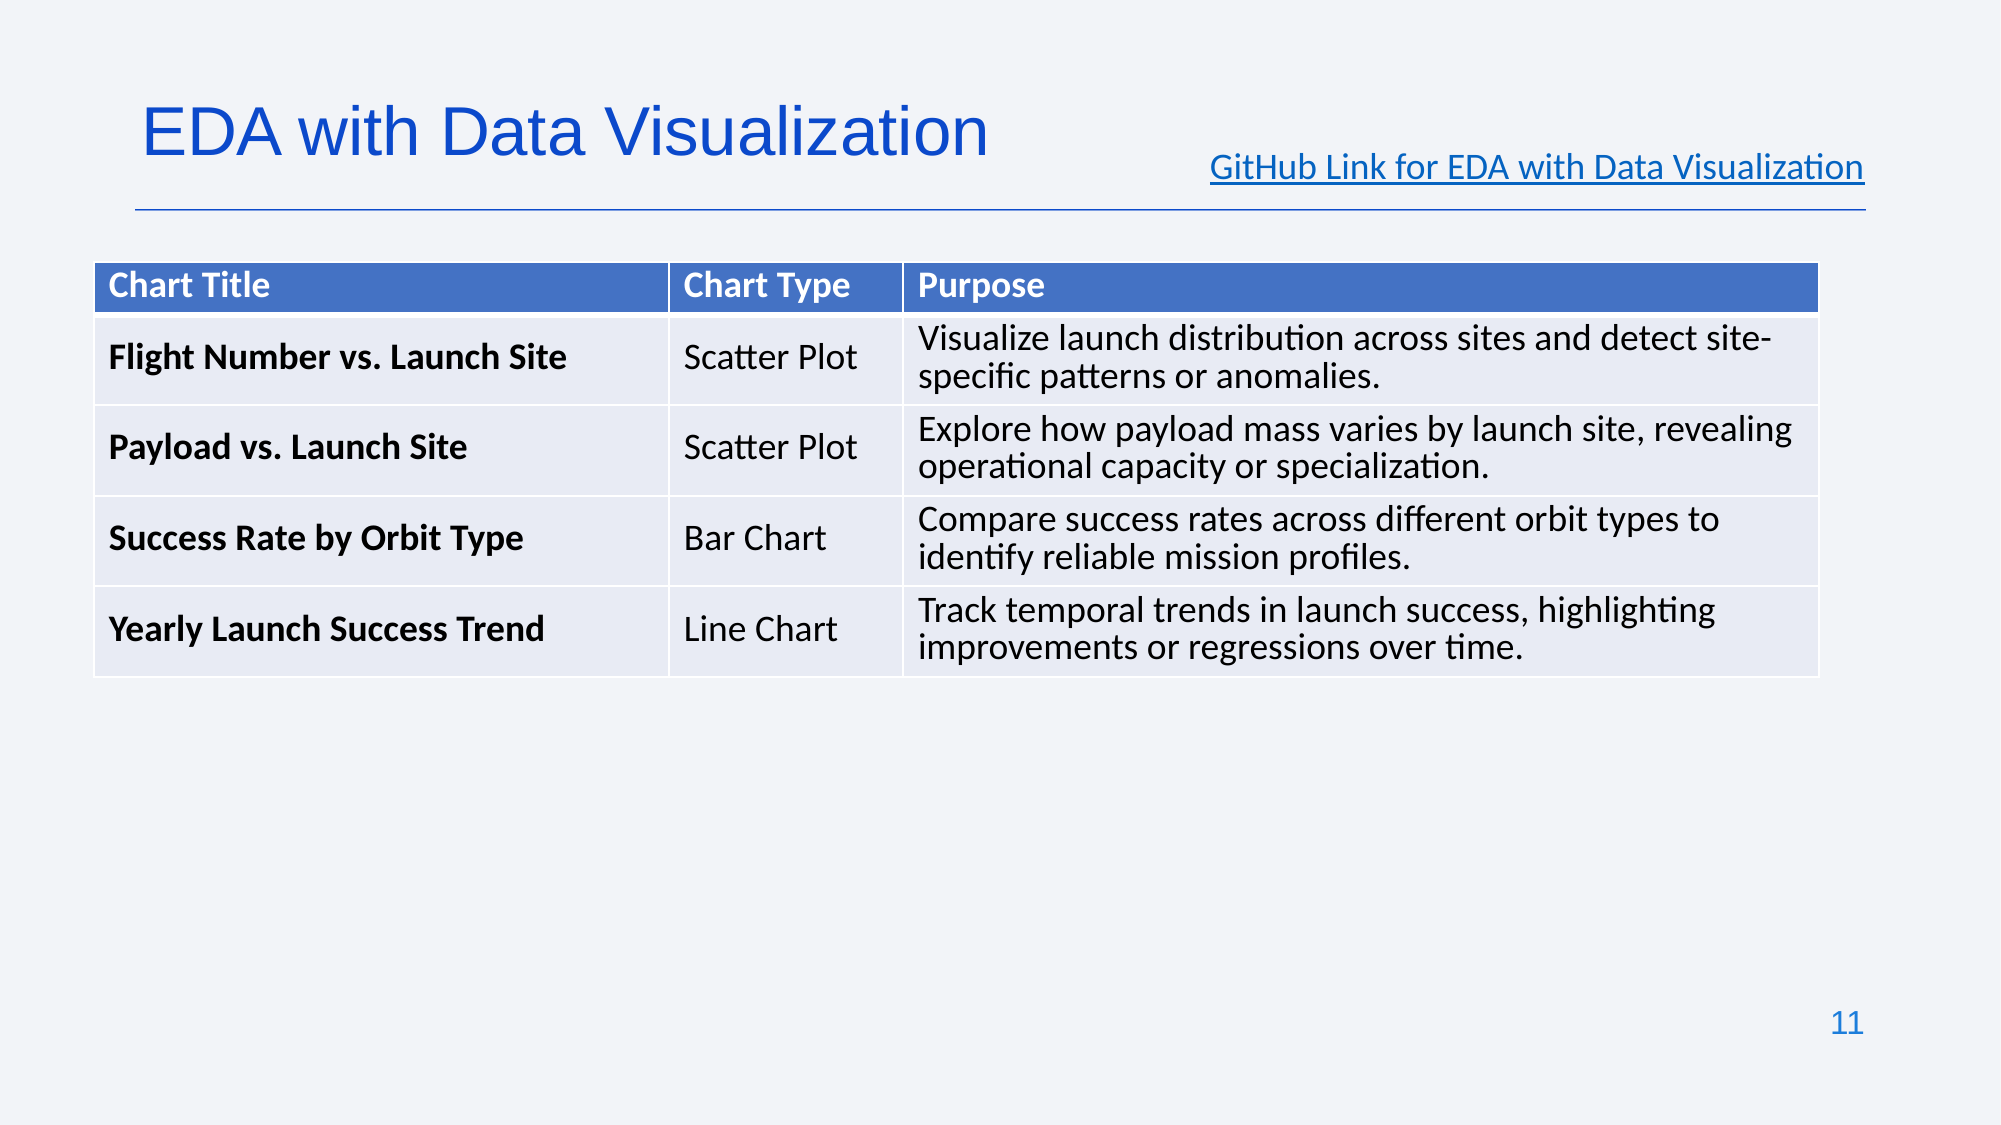

EDA with Data Visualization
GitHub Link for EDA with Data Visualization
| Chart Title | Chart Type | Purpose |
| --- | --- | --- |
| Flight Number vs. Launch Site | Scatter Plot | Visualize launch distribution across sites and detect site-specific patterns or anomalies. |
| Payload vs. Launch Site | Scatter Plot | Explore how payload mass varies by launch site, revealing operational capacity or specialization. |
| Success Rate by Orbit Type | Bar Chart | Compare success rates across different orbit types to identify reliable mission profiles. |
| Yearly Launch Success Trend | Line Chart | Track temporal trends in launch success, highlighting improvements or regressions over time. |
11